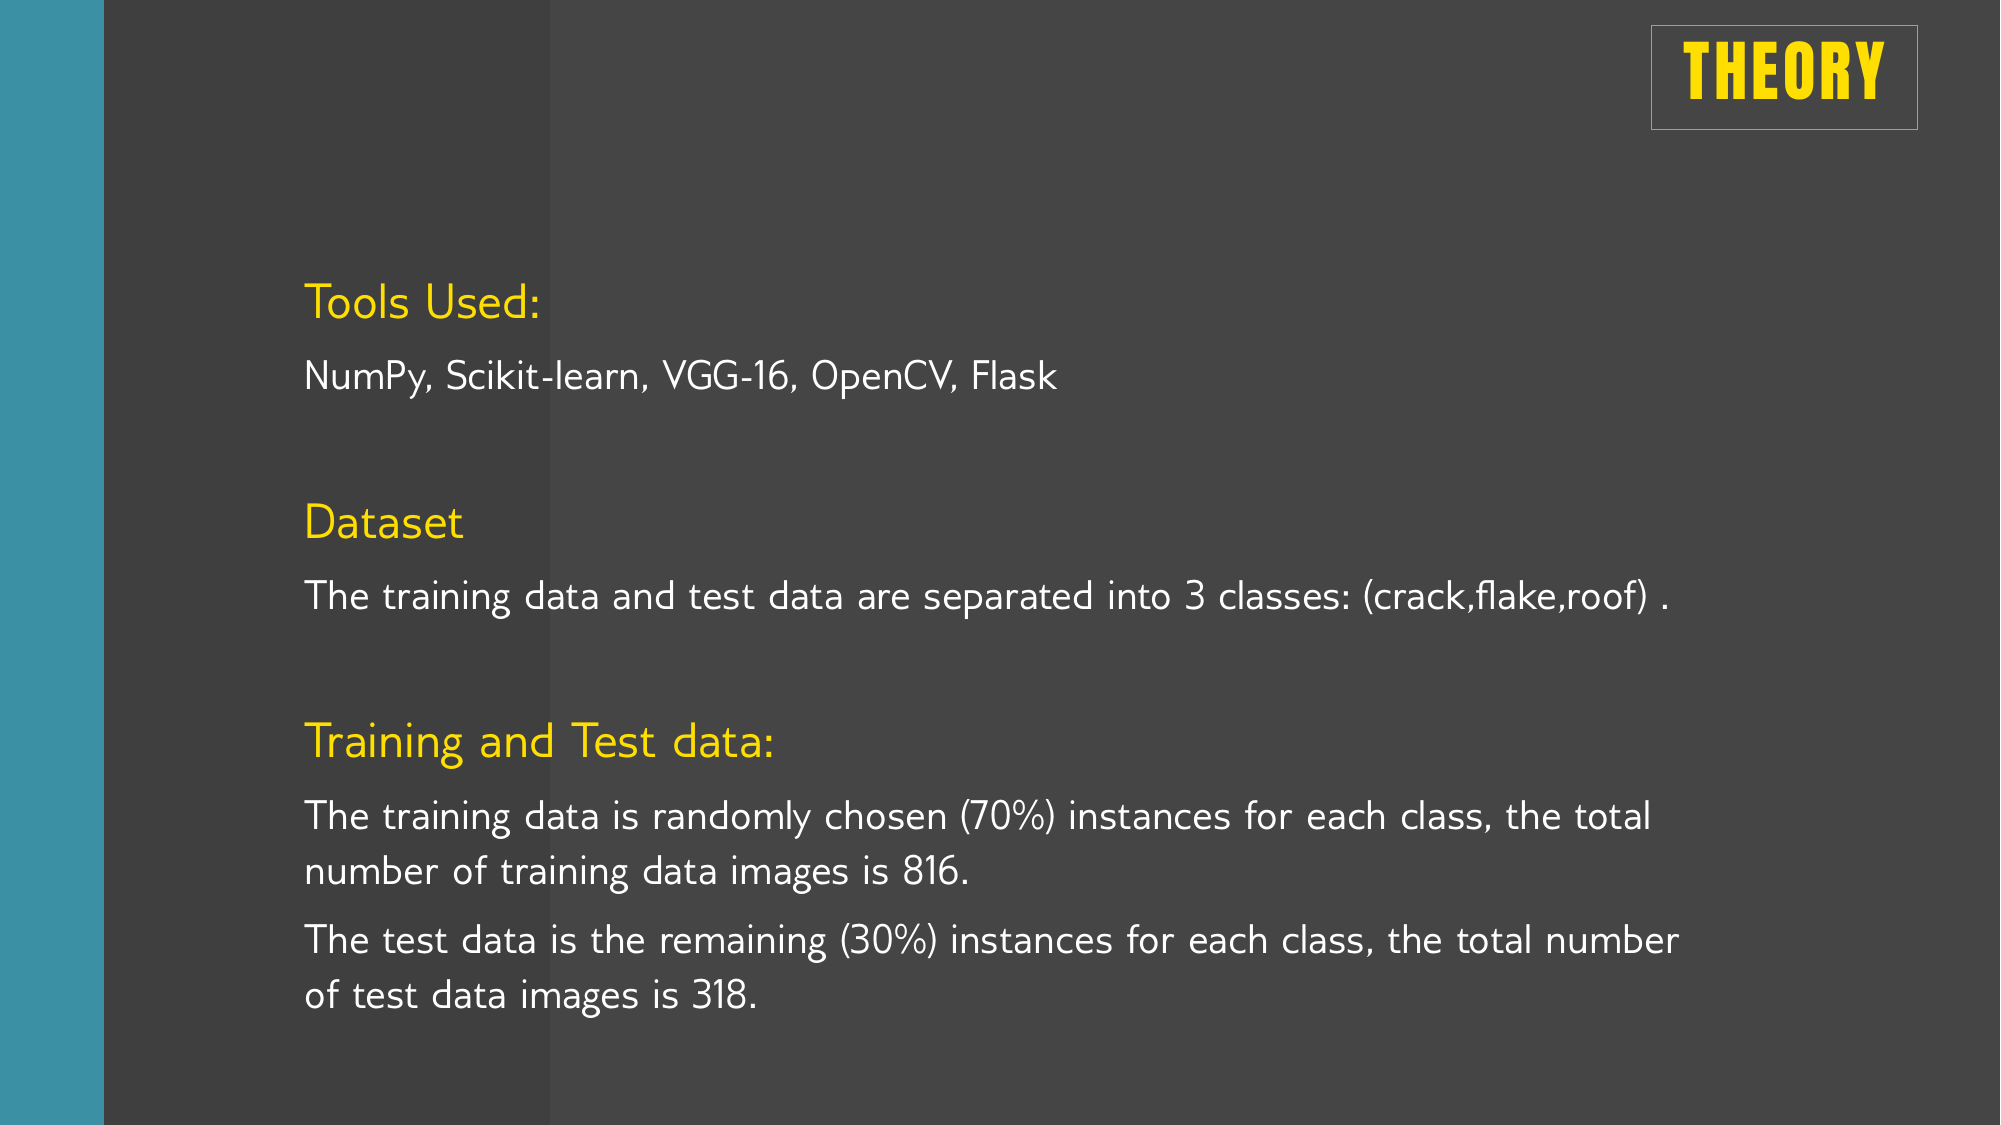

THEORY
Tools Used:
NumPy, Scikit-learn, VGG-16, OpenCV, Flask

Dataset
The training data and test data are separated into 3 classes: (crack,flake,roof) .

Training and Test data:
The training data is randomly chosen (70%) instances for each class, the total number of training data images is 816.
The test data is the remaining (30%) instances for each class, the total number of test data images is 318.